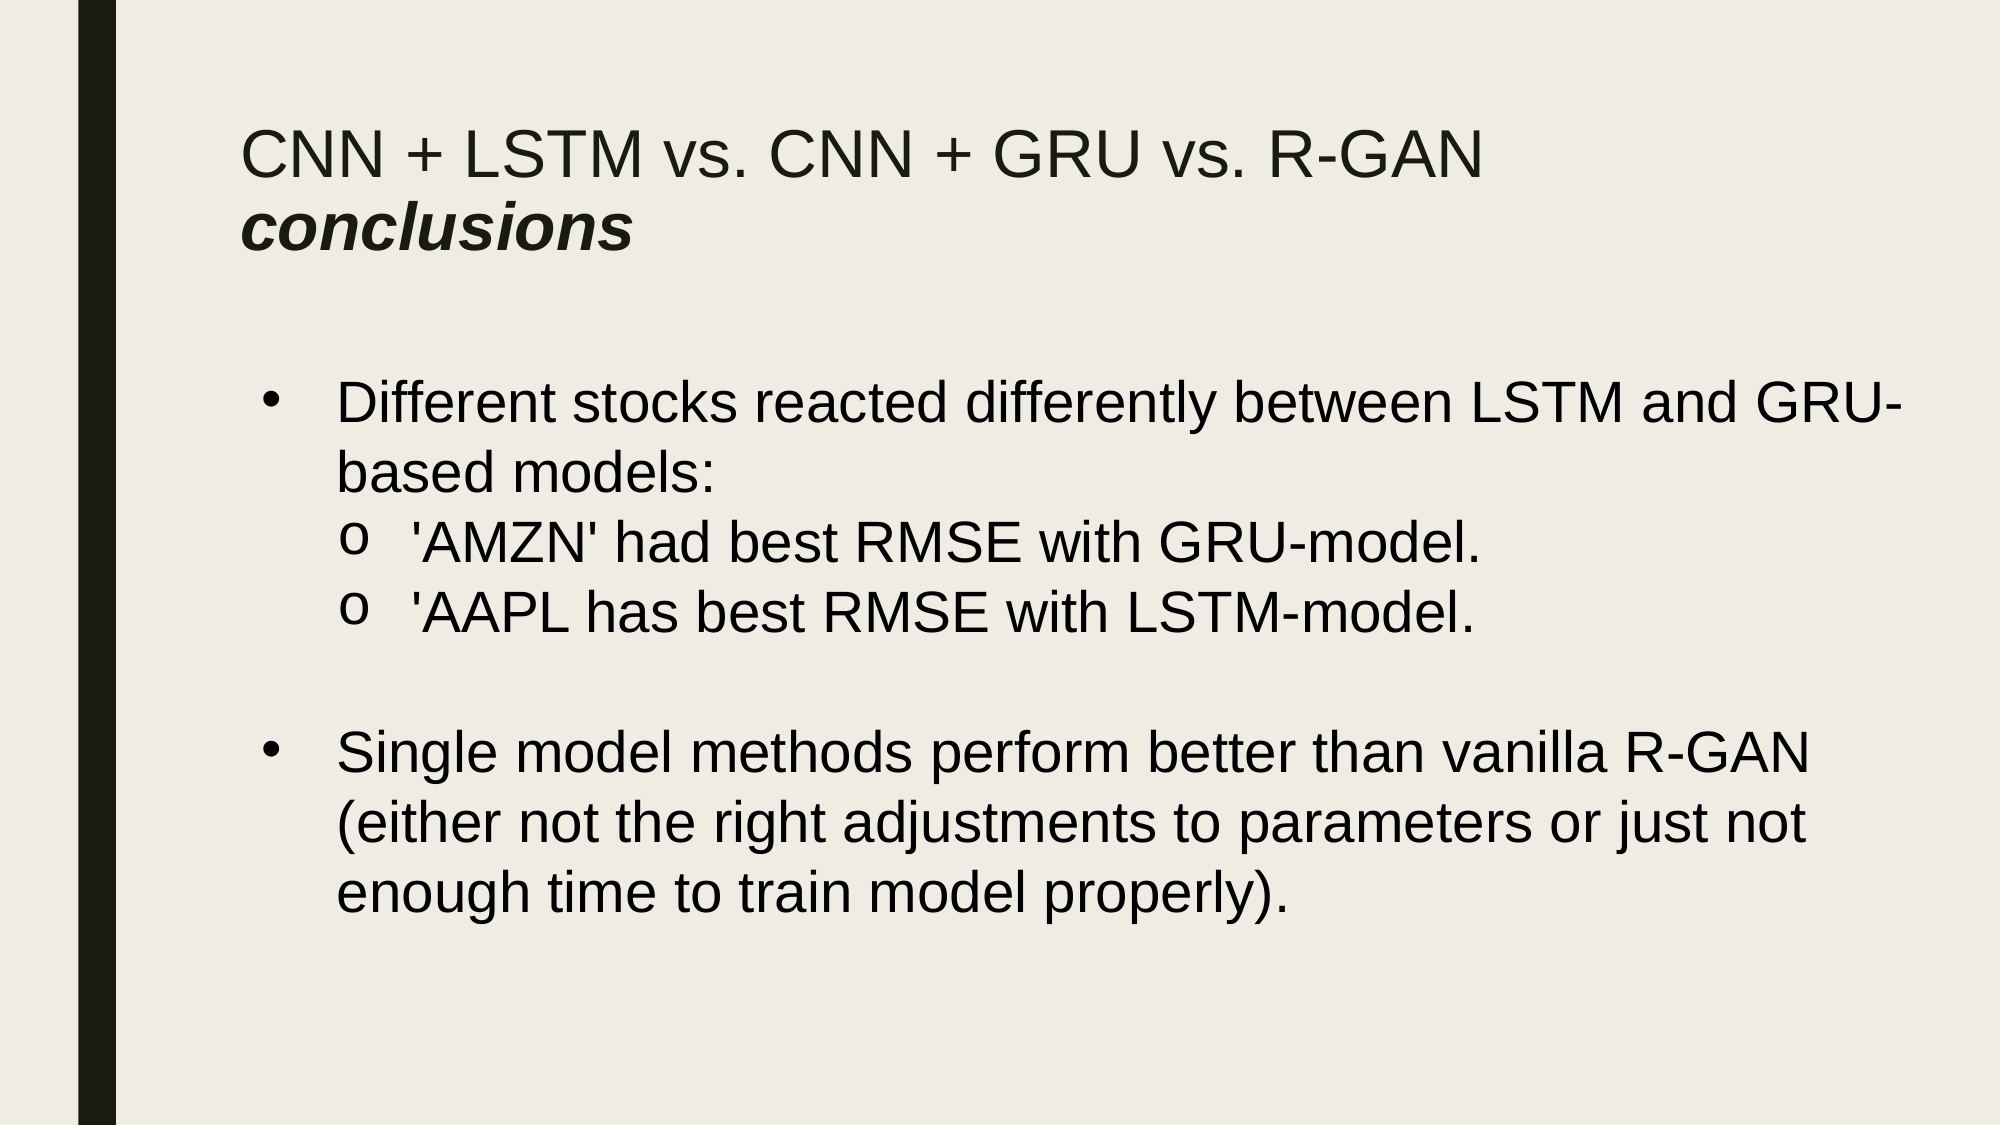

# CNN + LSTM vs. CNN + GRU vs. R-GAN conclusions
Different stocks reacted differently between LSTM and GRU-based models:
'AMZN' had best RMSE with GRU-model.
'AAPL has best RMSE with LSTM-model.

Single model methods perform better than vanilla R-GAN (either not the right adjustments to parameters or just not enough time to train model properly).